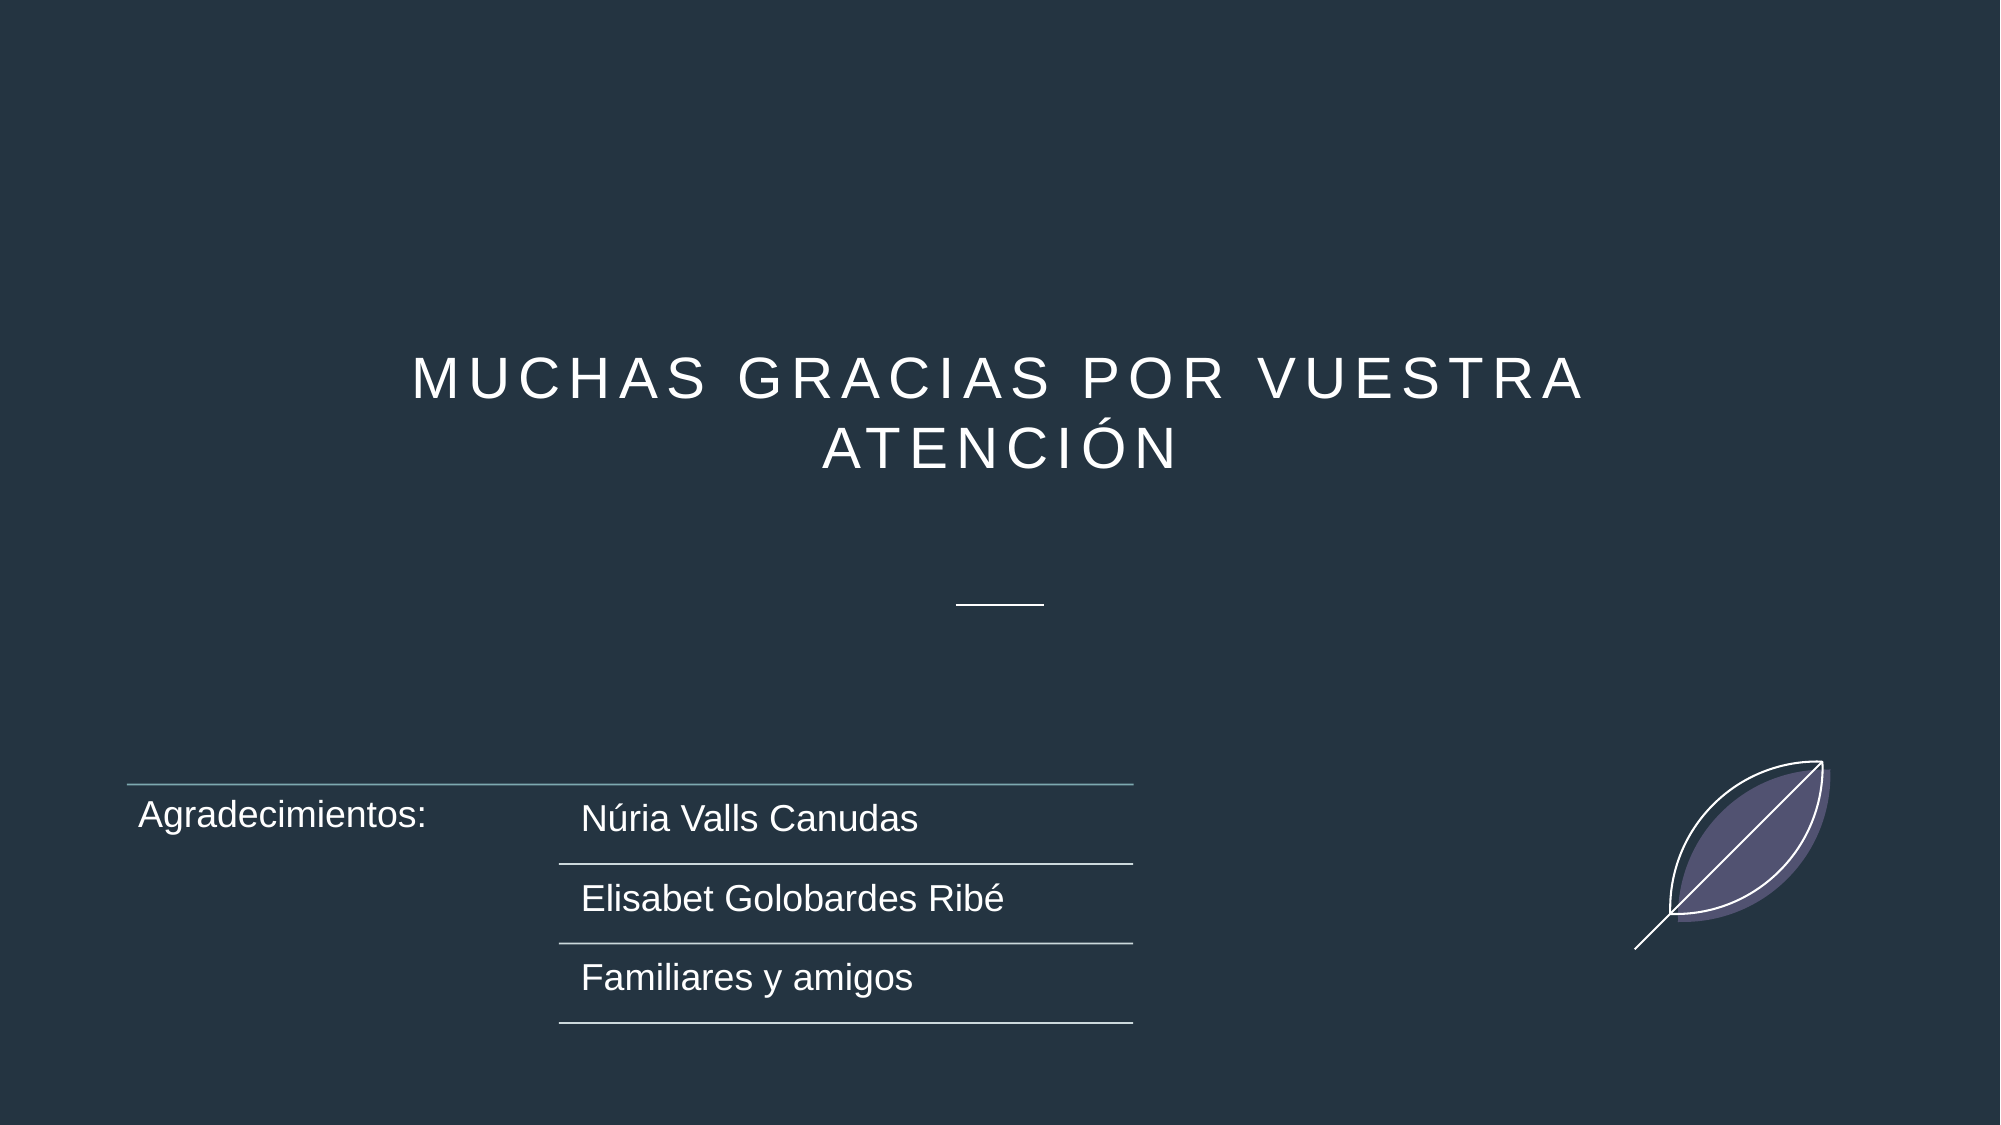

# MUCHAS GRACIAS POR VUESTRA ATENCIÓN
Agradecimientos:
Núria Valls Canudas
Elisabet Golobardes Ribé
Familiares y amigos